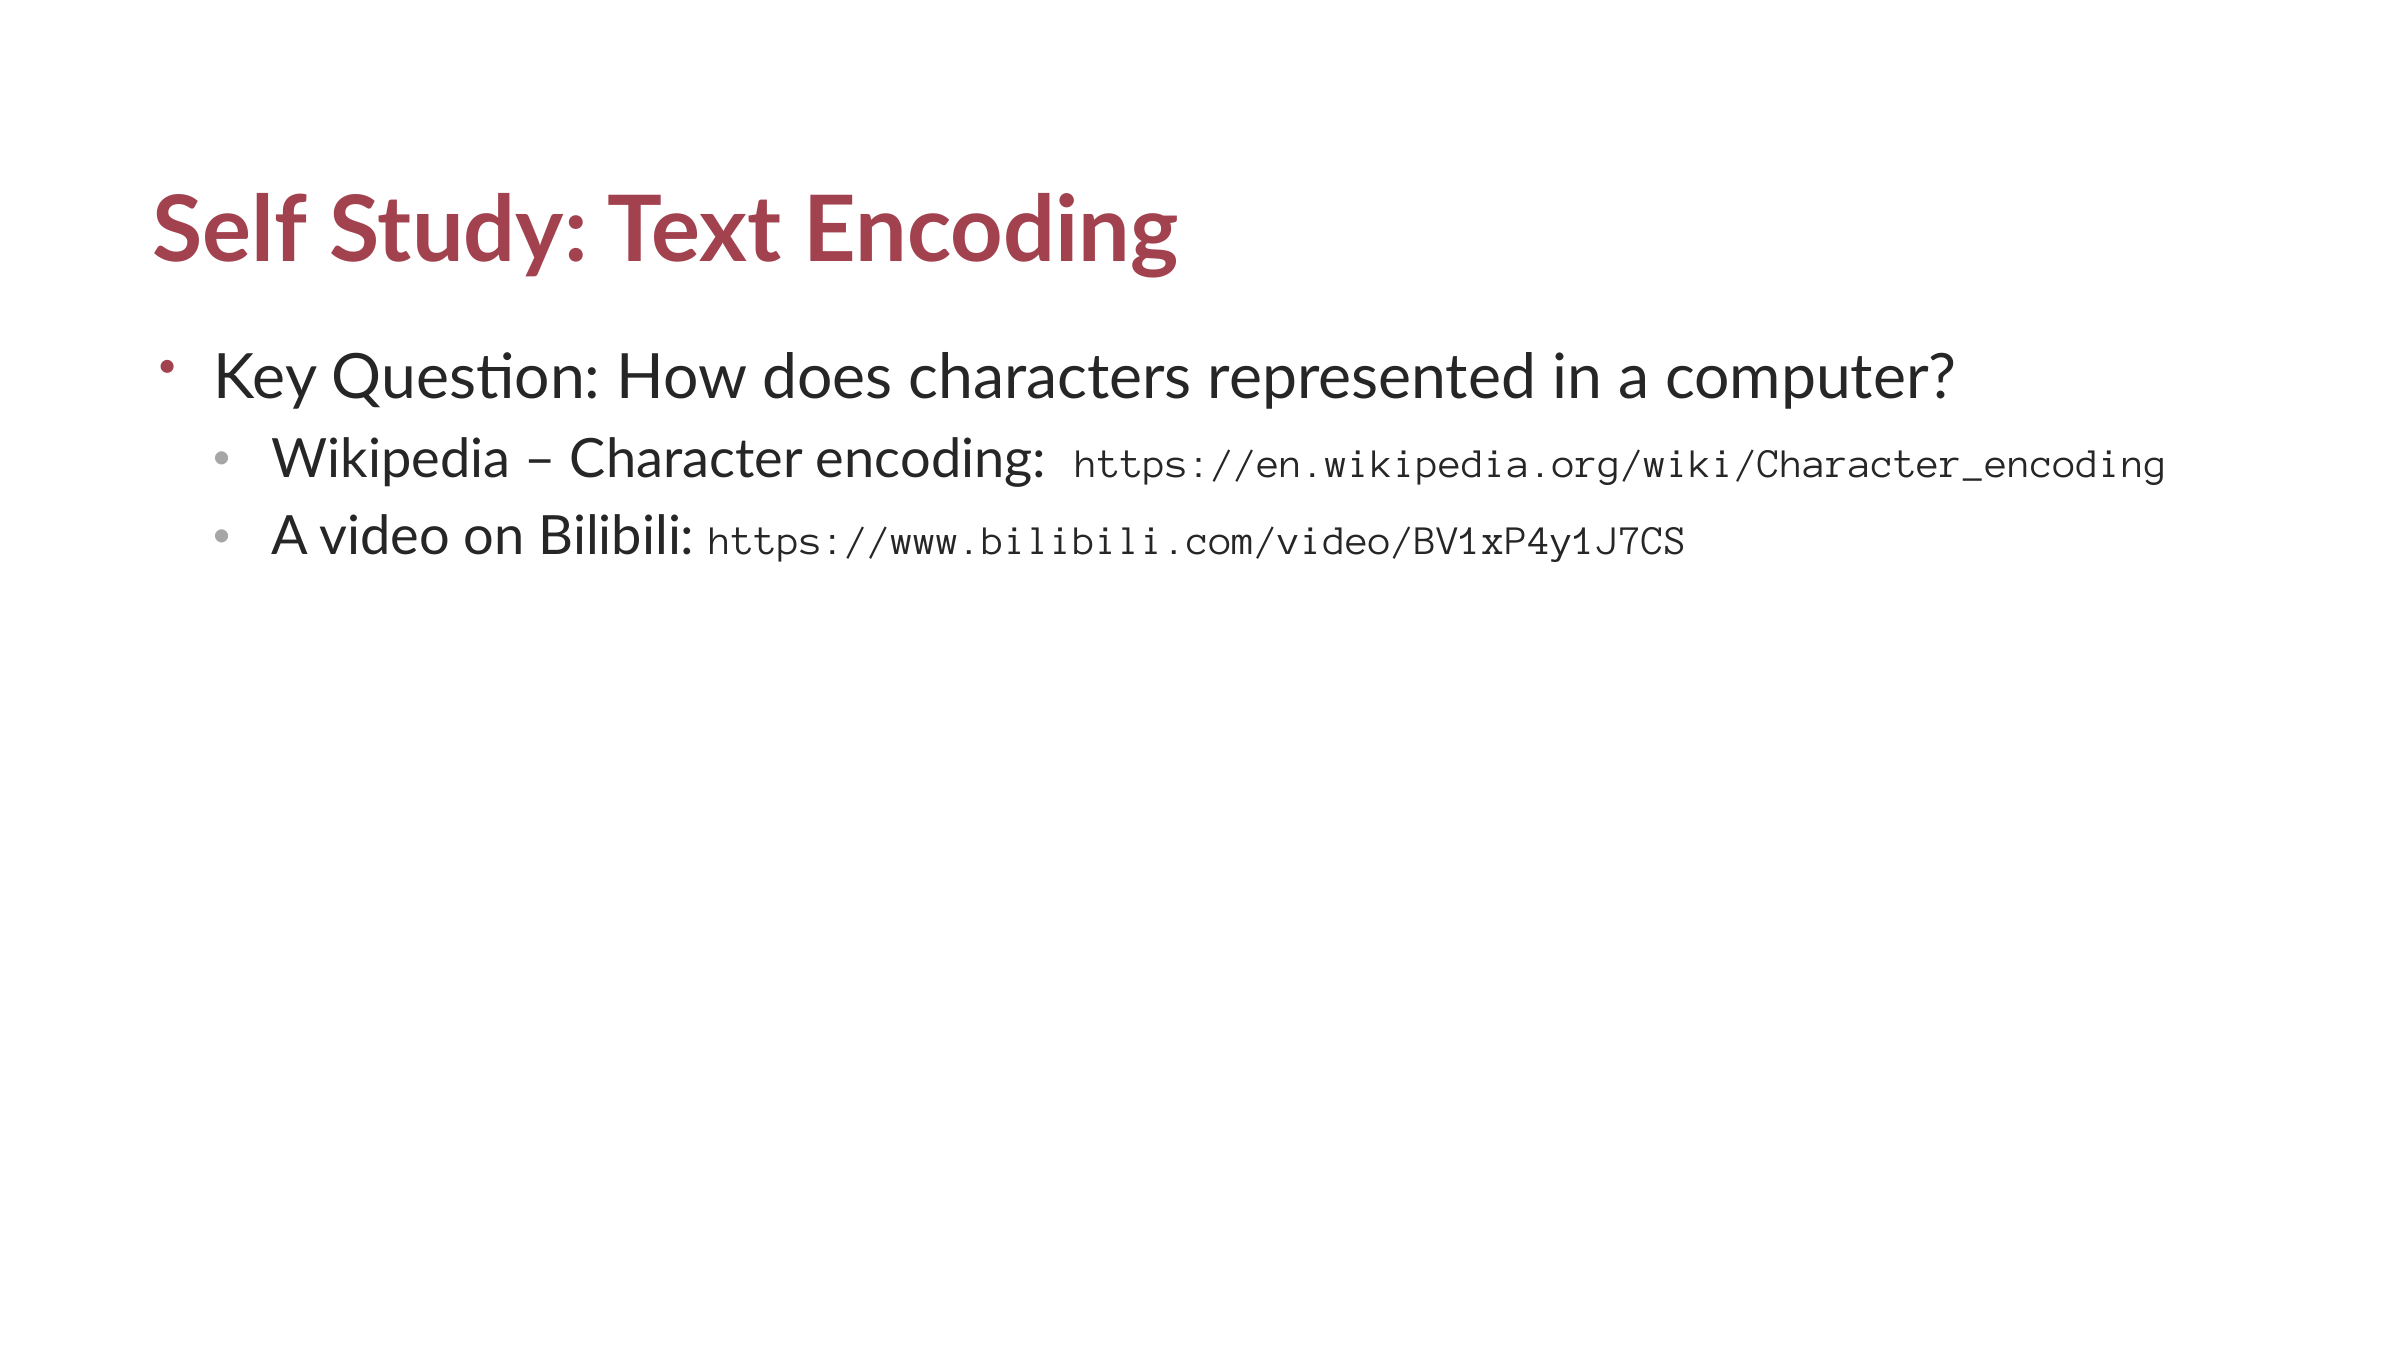

# Self Study: Text Encoding
Key Question: How does characters represented in a computer?
Wikipedia – Character encoding:  https://en.wikipedia.org/wiki/Character_encoding
A video on Bilibili: https://www.bilibili.com/video/BV1xP4y1J7CS